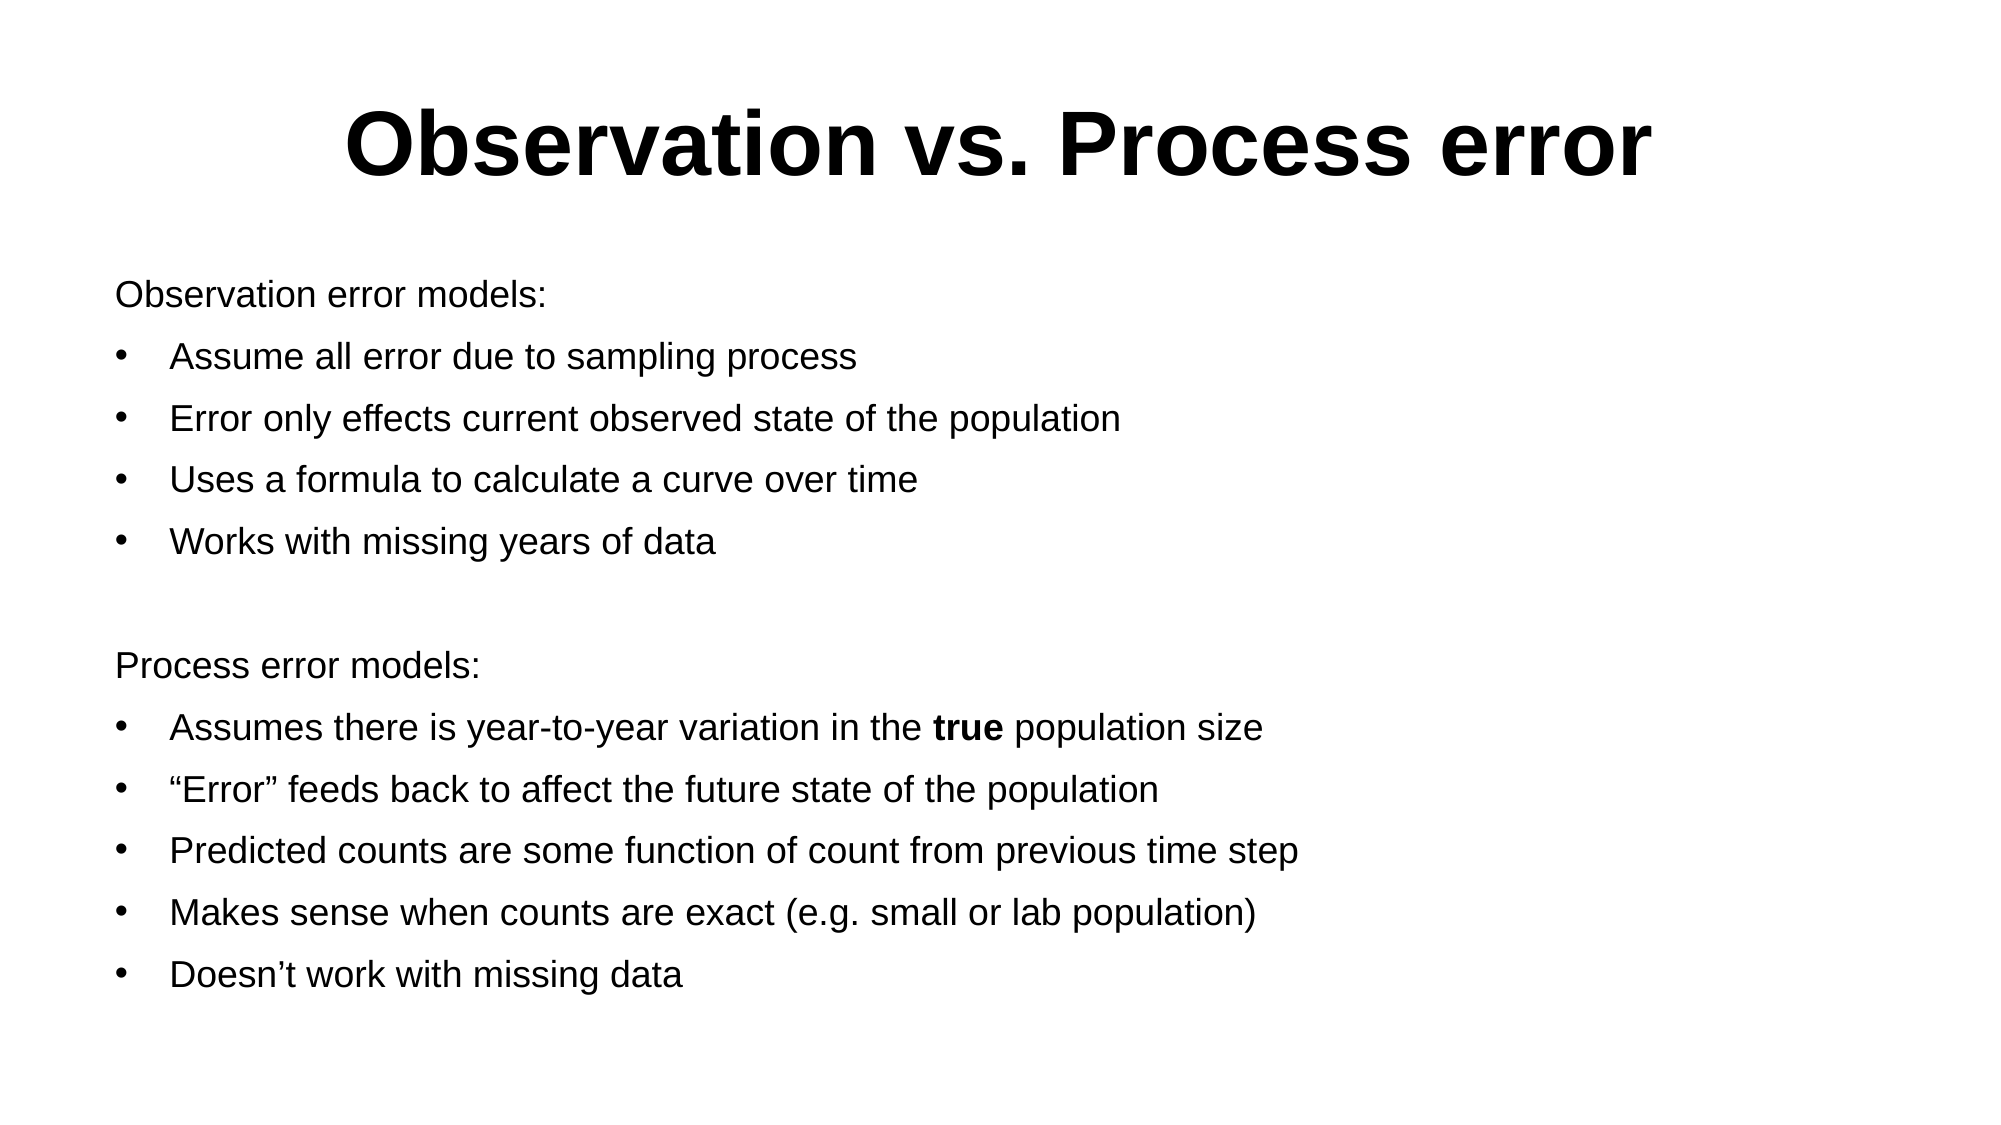

# Observation vs. Process error
Observation error models:
Assume all error due to sampling process
Error only effects current observed state of the population
Uses a formula to calculate a curve over time
Works with missing years of data

Process error models:
Assumes there is year-to-year variation in the true population size
“Error” feeds back to affect the future state of the population
Predicted counts are some function of count from previous time step
Makes sense when counts are exact (e.g. small or lab population)
Doesn’t work with missing data